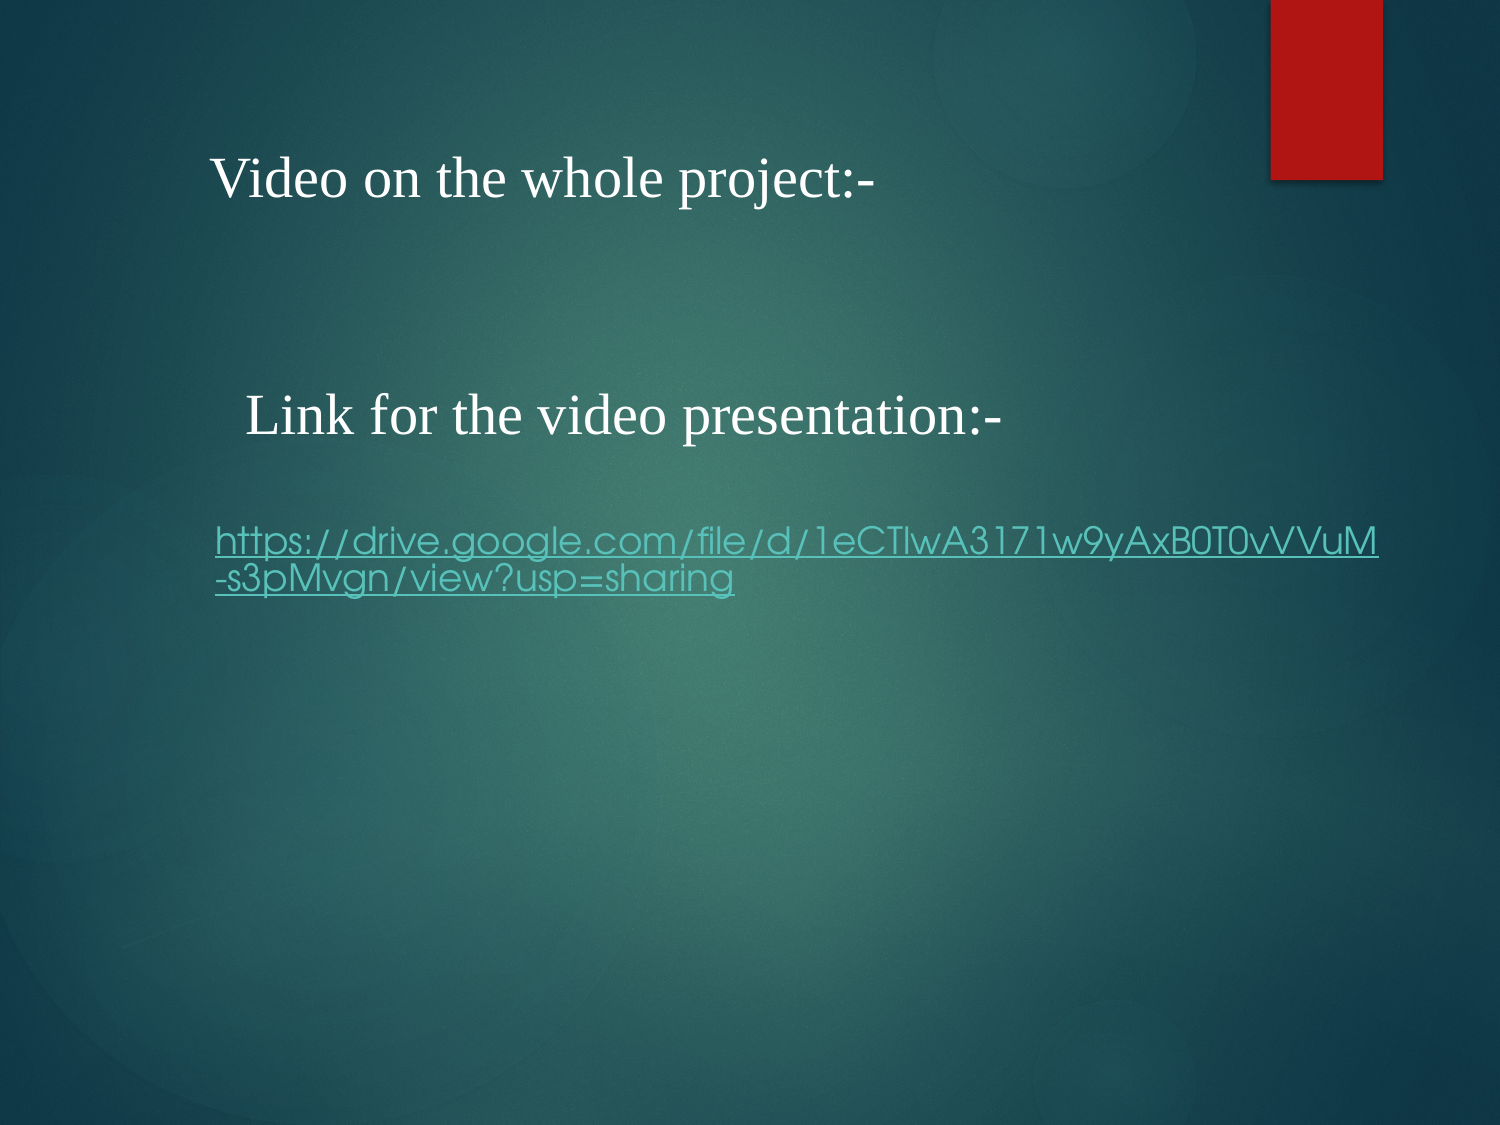

Video on the whole project:-
Link for the video presentation:-
https://drive.google.com/file/d/1eCTlwA3171w9yAxB0T0vVVuM-s3pMvgn/view?usp=sharing